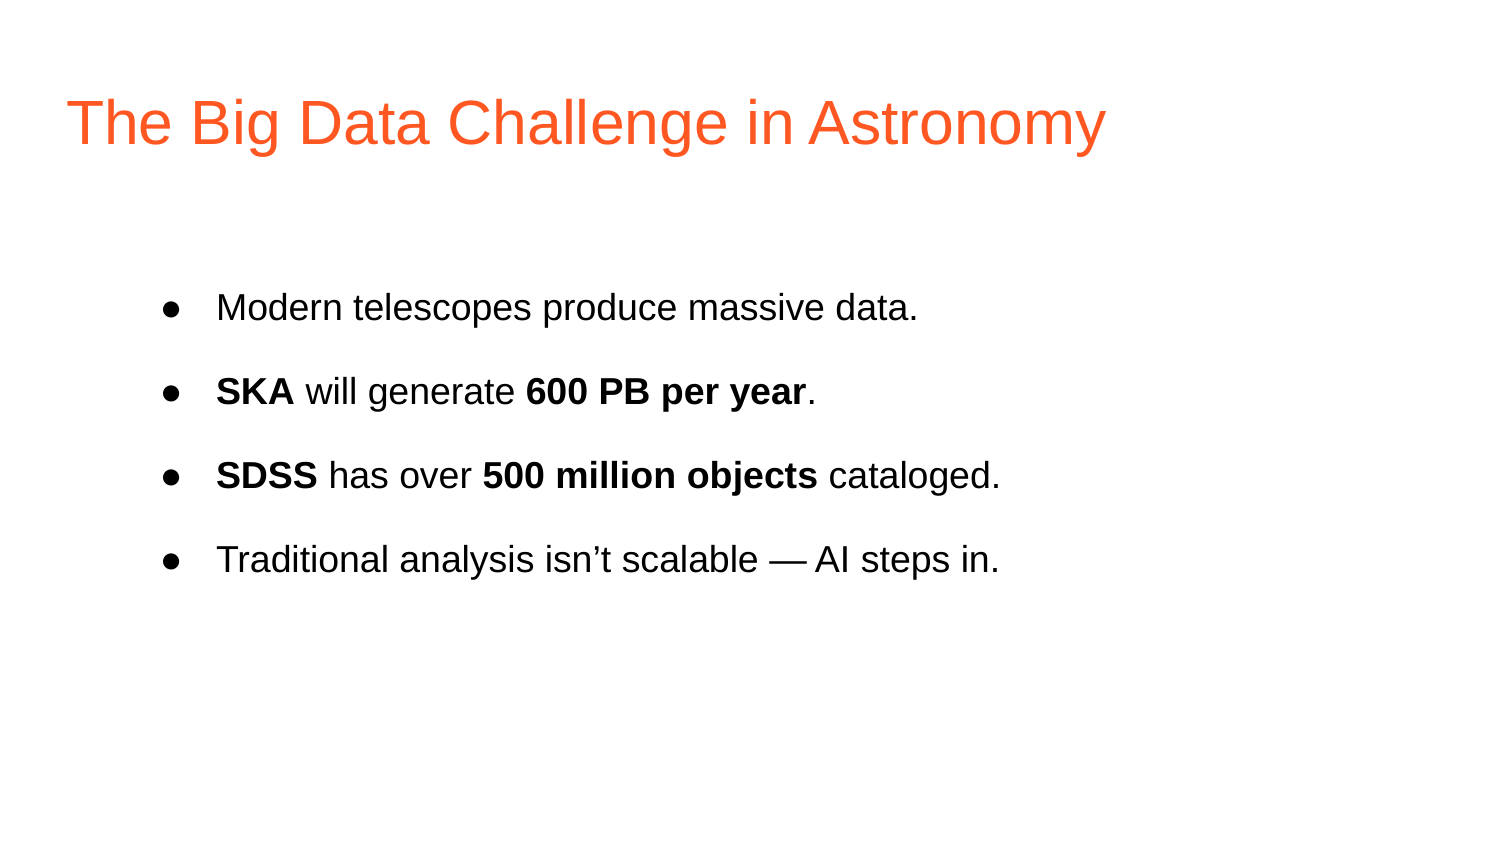

# The Big Data Challenge in Astronomy
Modern telescopes produce massive data.
SKA will generate 600 PB per year.
SDSS has over 500 million objects cataloged.
Traditional analysis isn’t scalable — AI steps in.